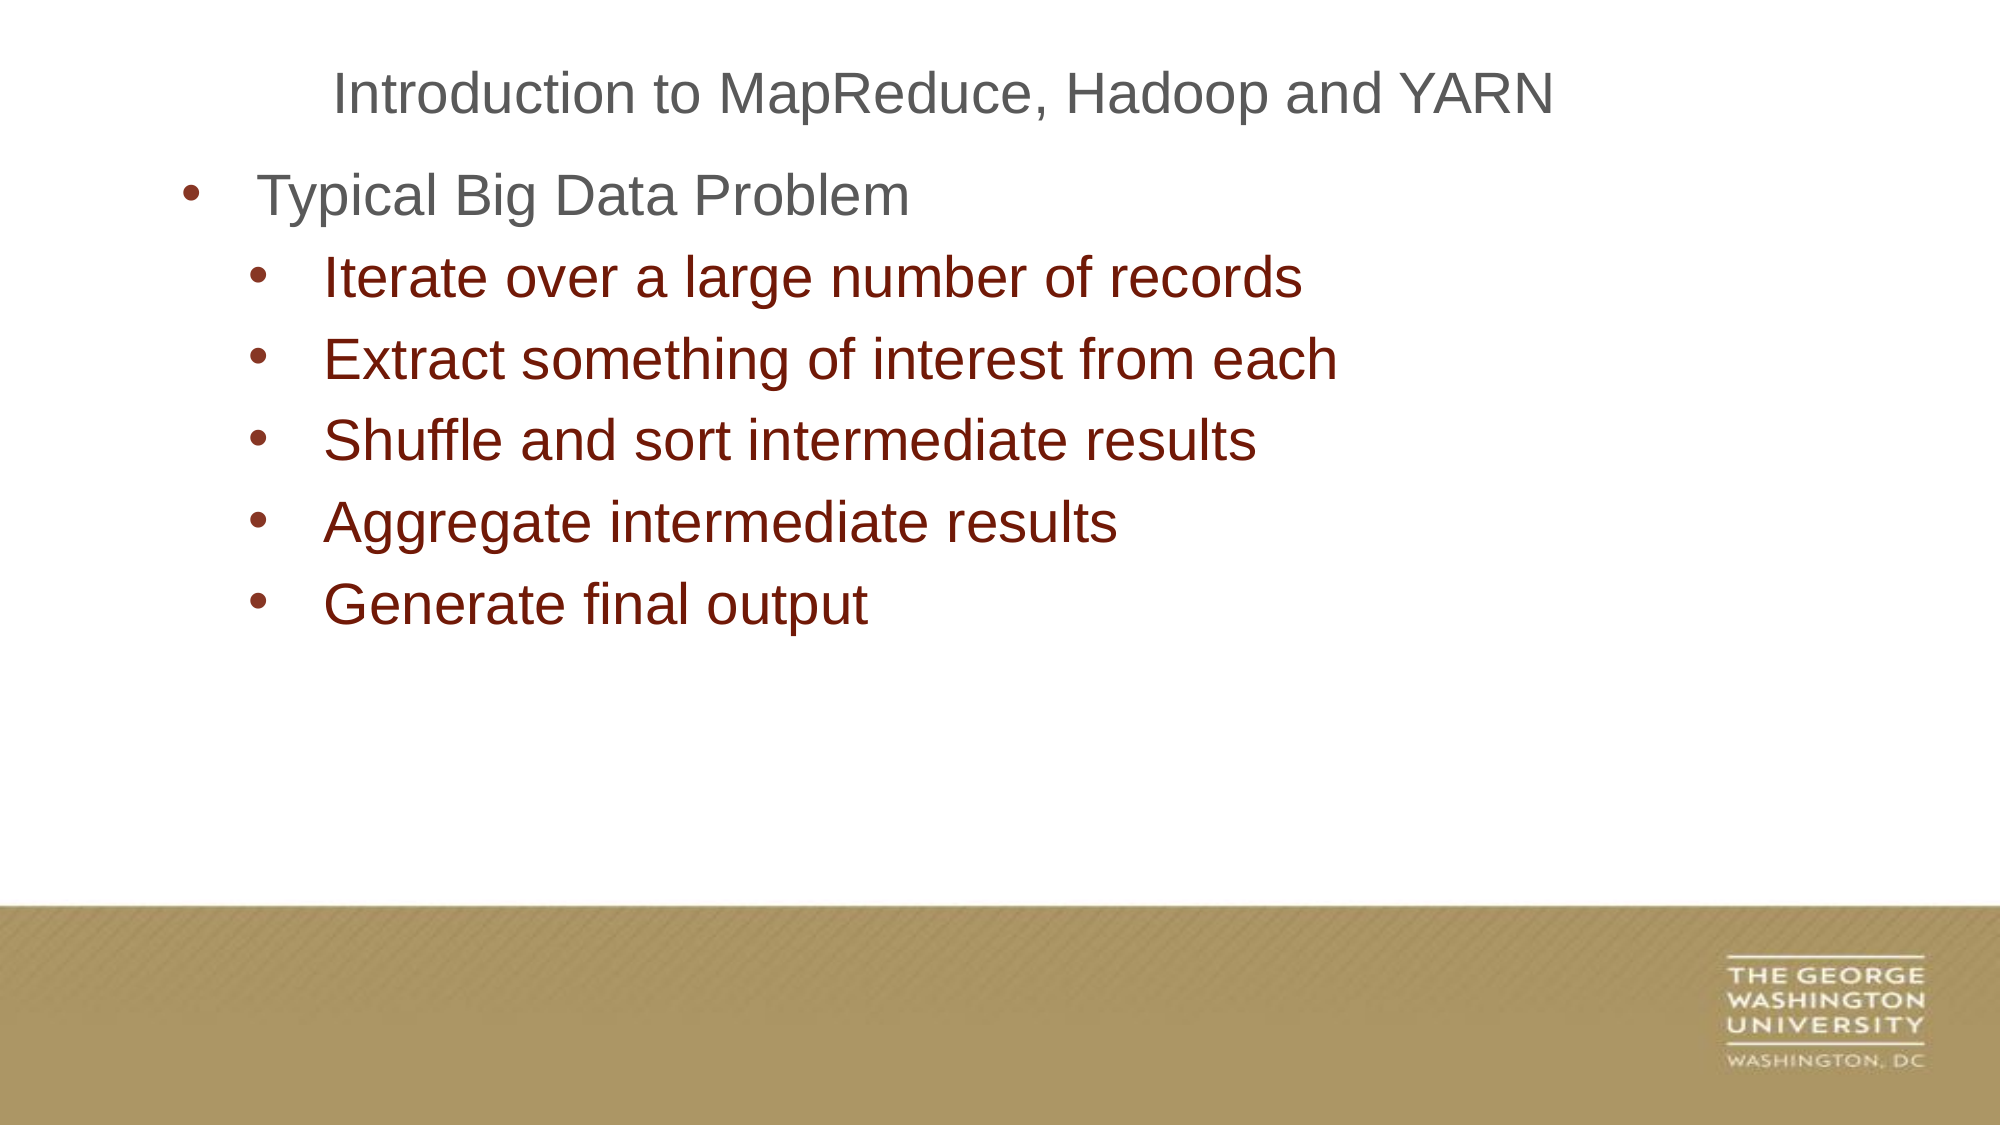

Introduction to MapReduce, Hadoop and YARN
Typical Big Data Problem
Iterate over a large number of records
Extract something of interest from each
Shuffle and sort intermediate results
Aggregate intermediate results
Generate final output